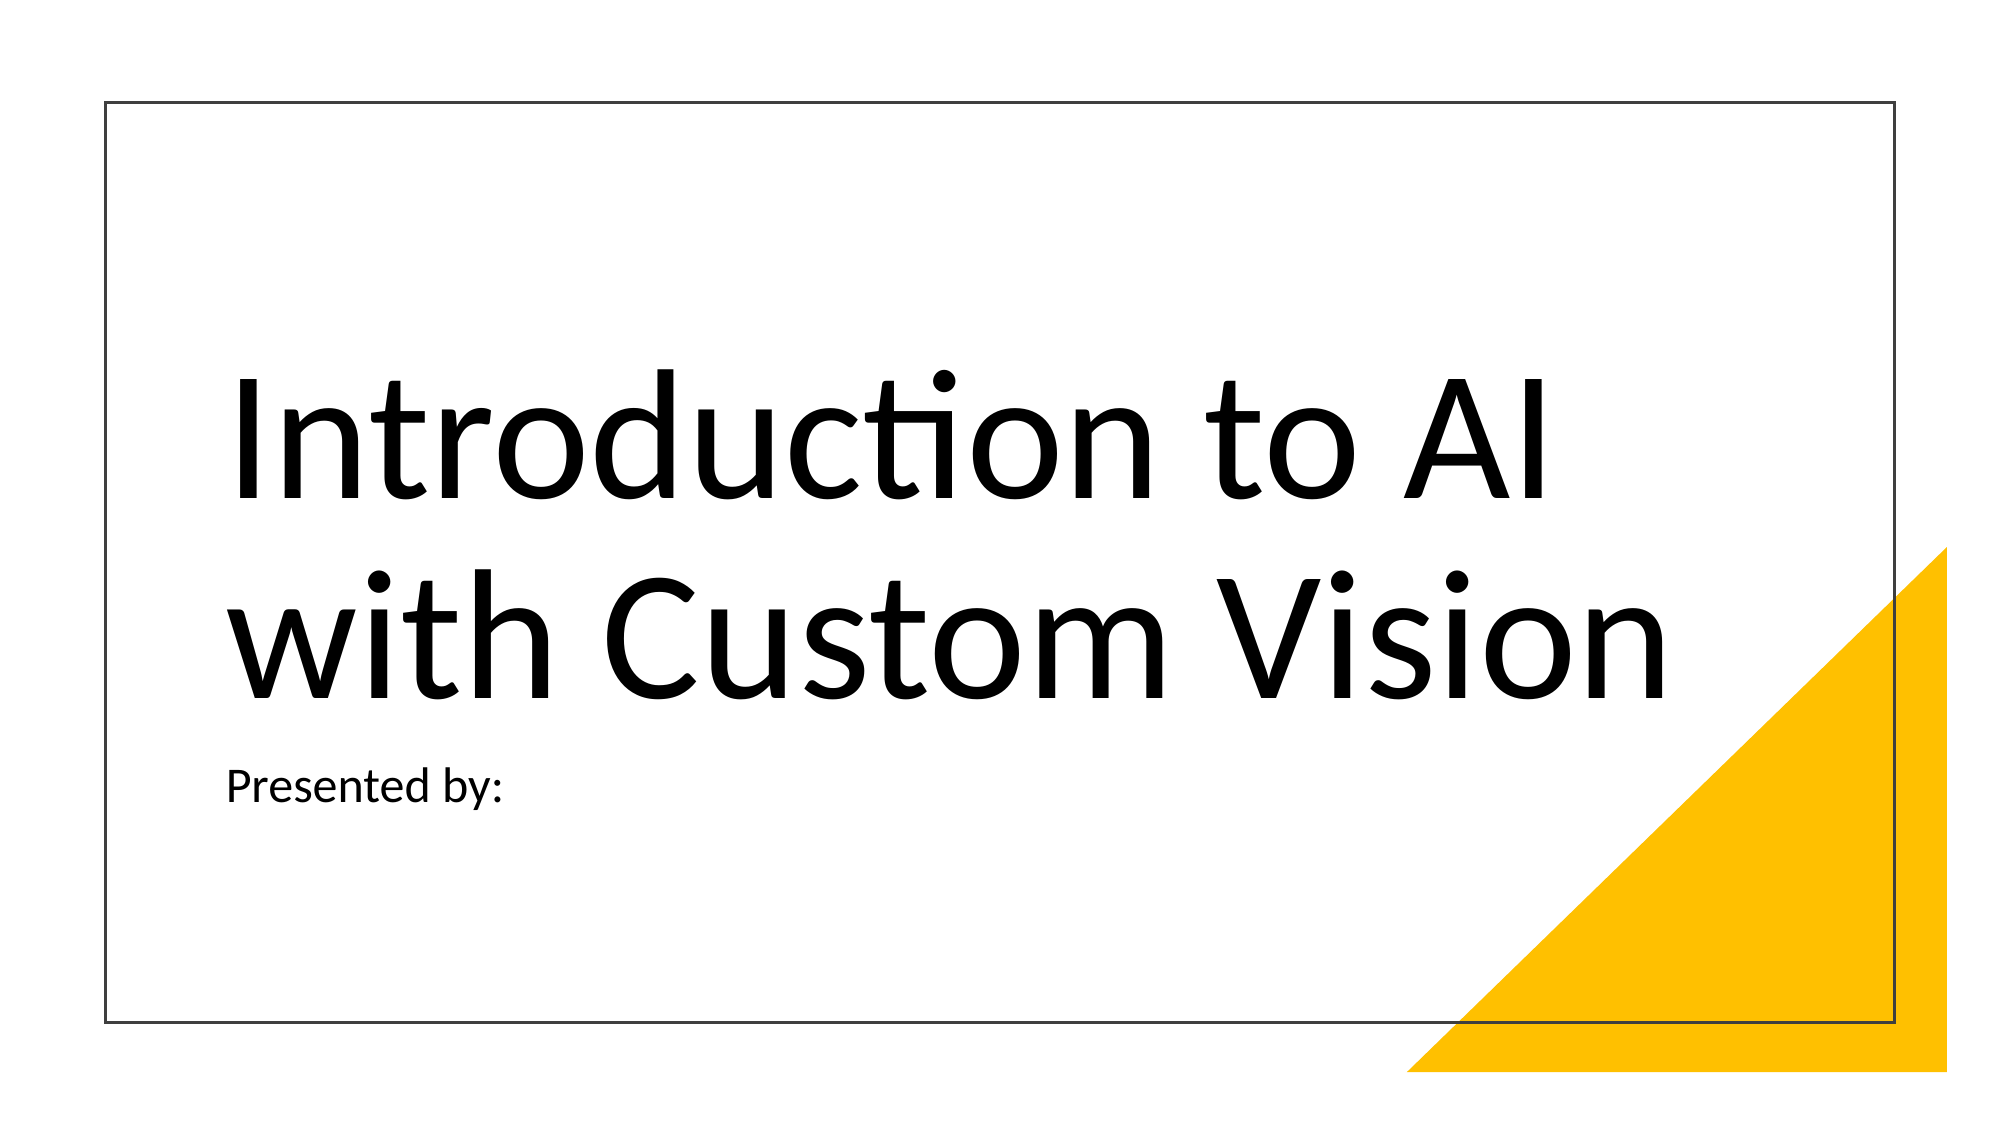

# Introduction to AI with Custom Vision

Presented by: